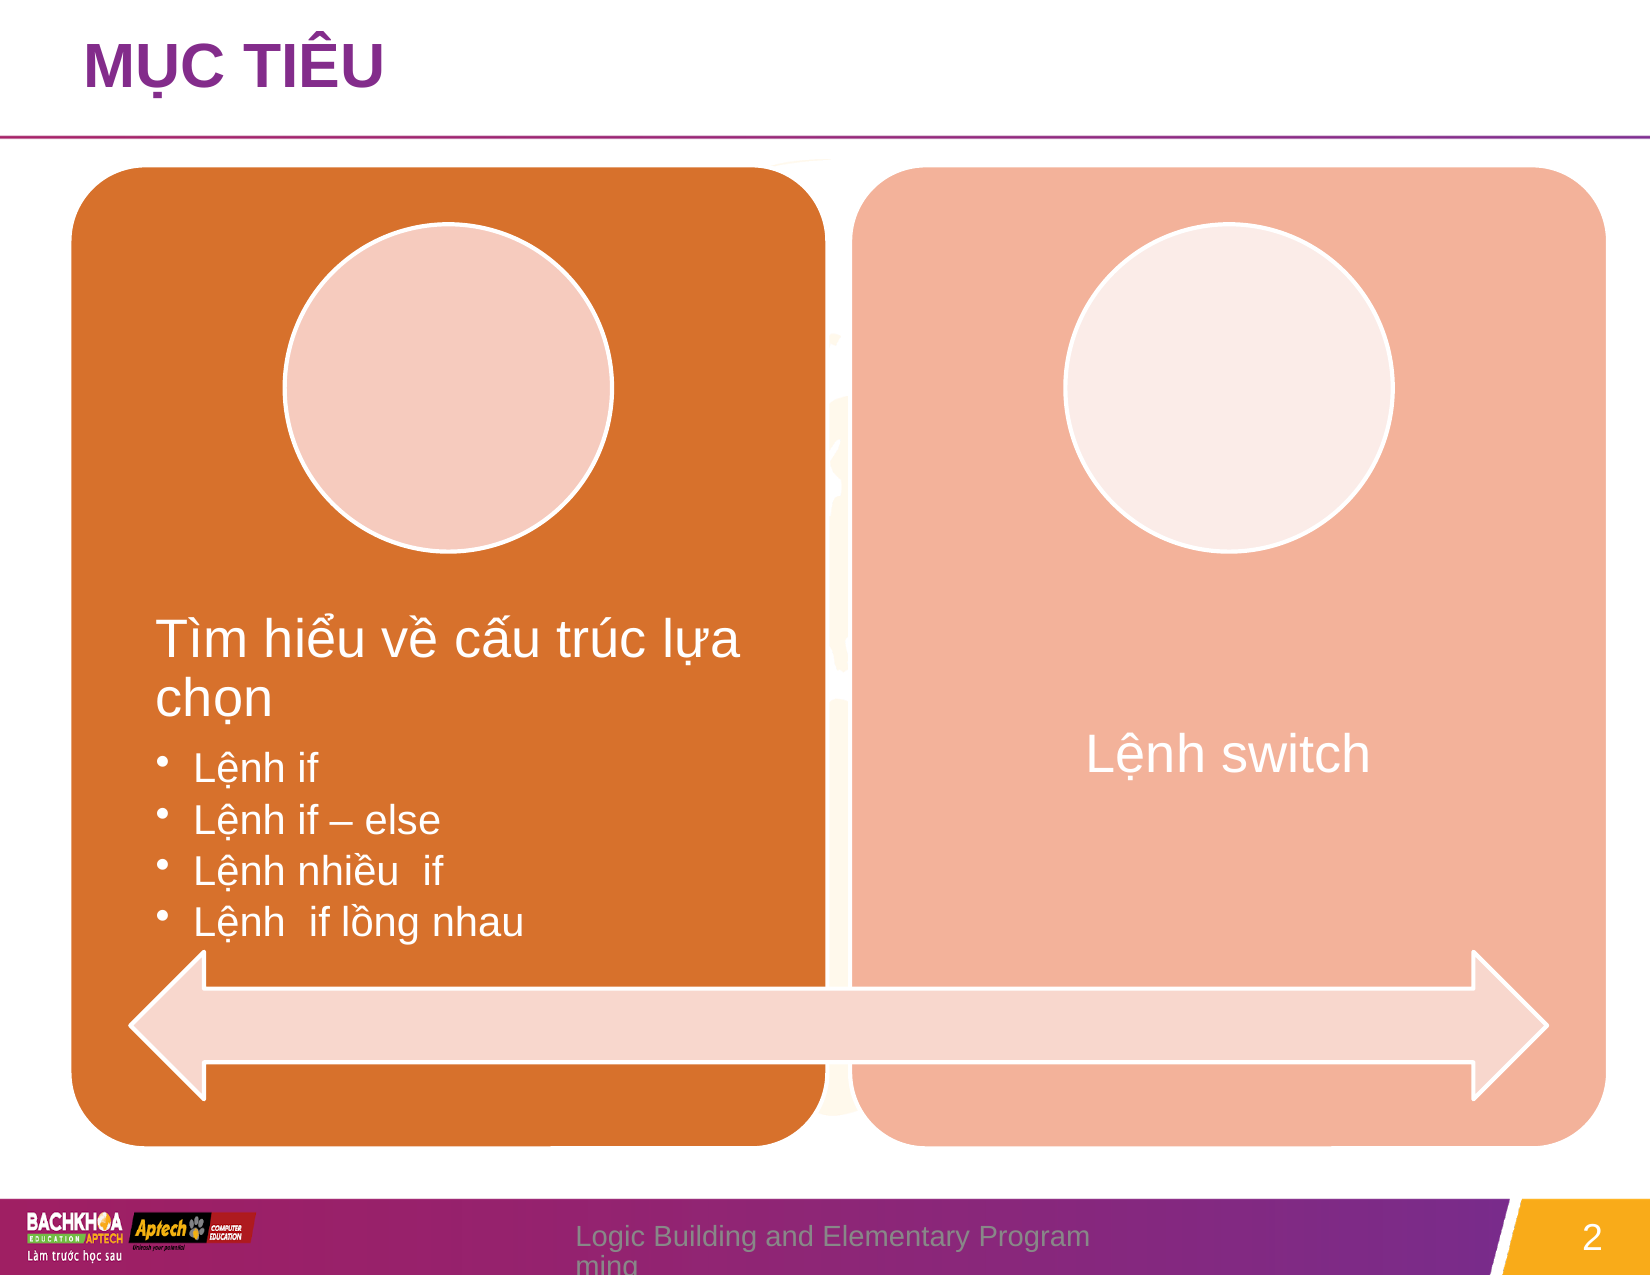

# MỤC TIÊU
Tìm hiểu về cấu trúc lựa chọn
Lệnh if
Lệnh if – else
Lệnh nhiều  if
Lệnh  if lồng nhau
Lệnh switch
Logic Building and Elementary Programming
2